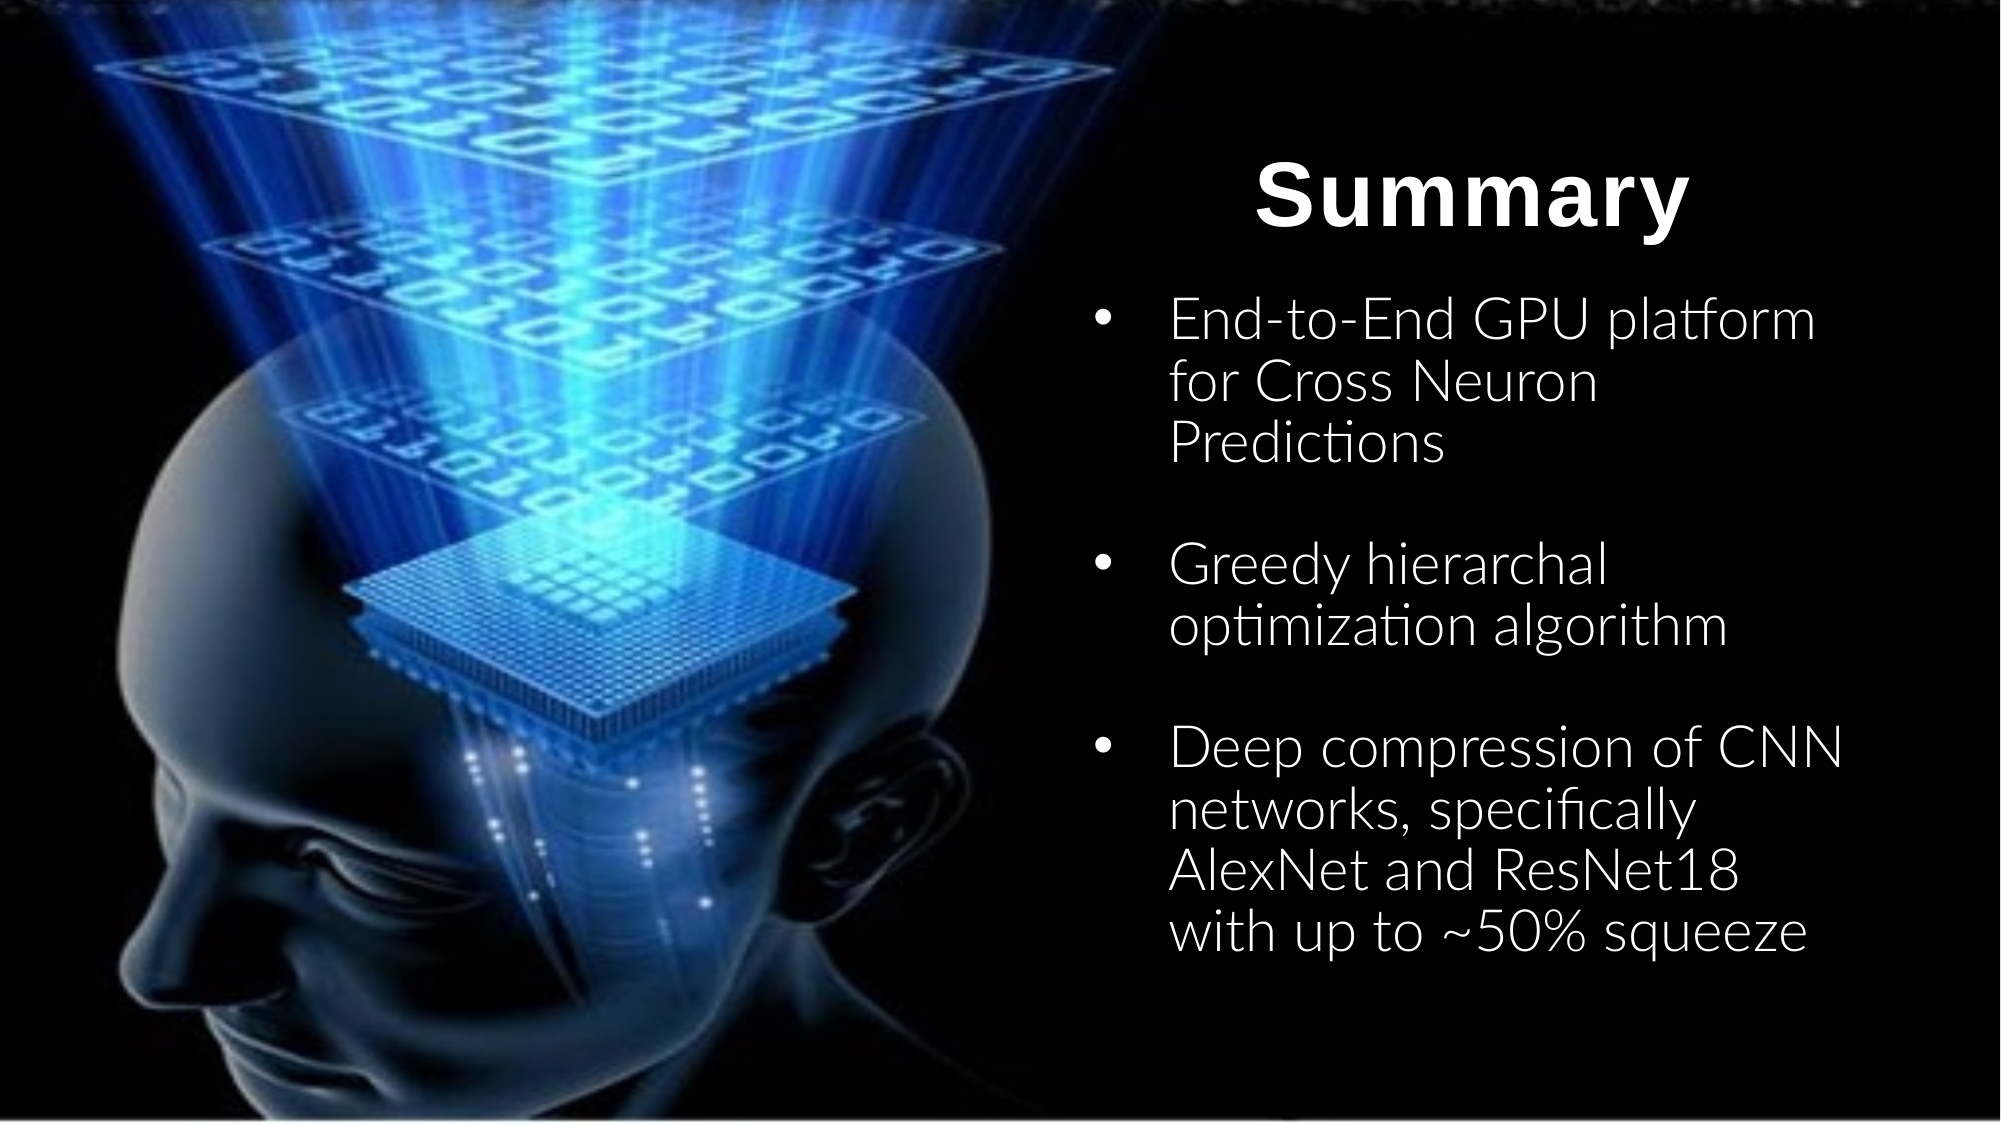

Summary
End-to-End GPU platform for Cross Neuron Predictions

Greedy hierarchal optimization algorithm

Deep compression of CNN networks, specifically AlexNet and ResNet18 with up to ~50% squeeze